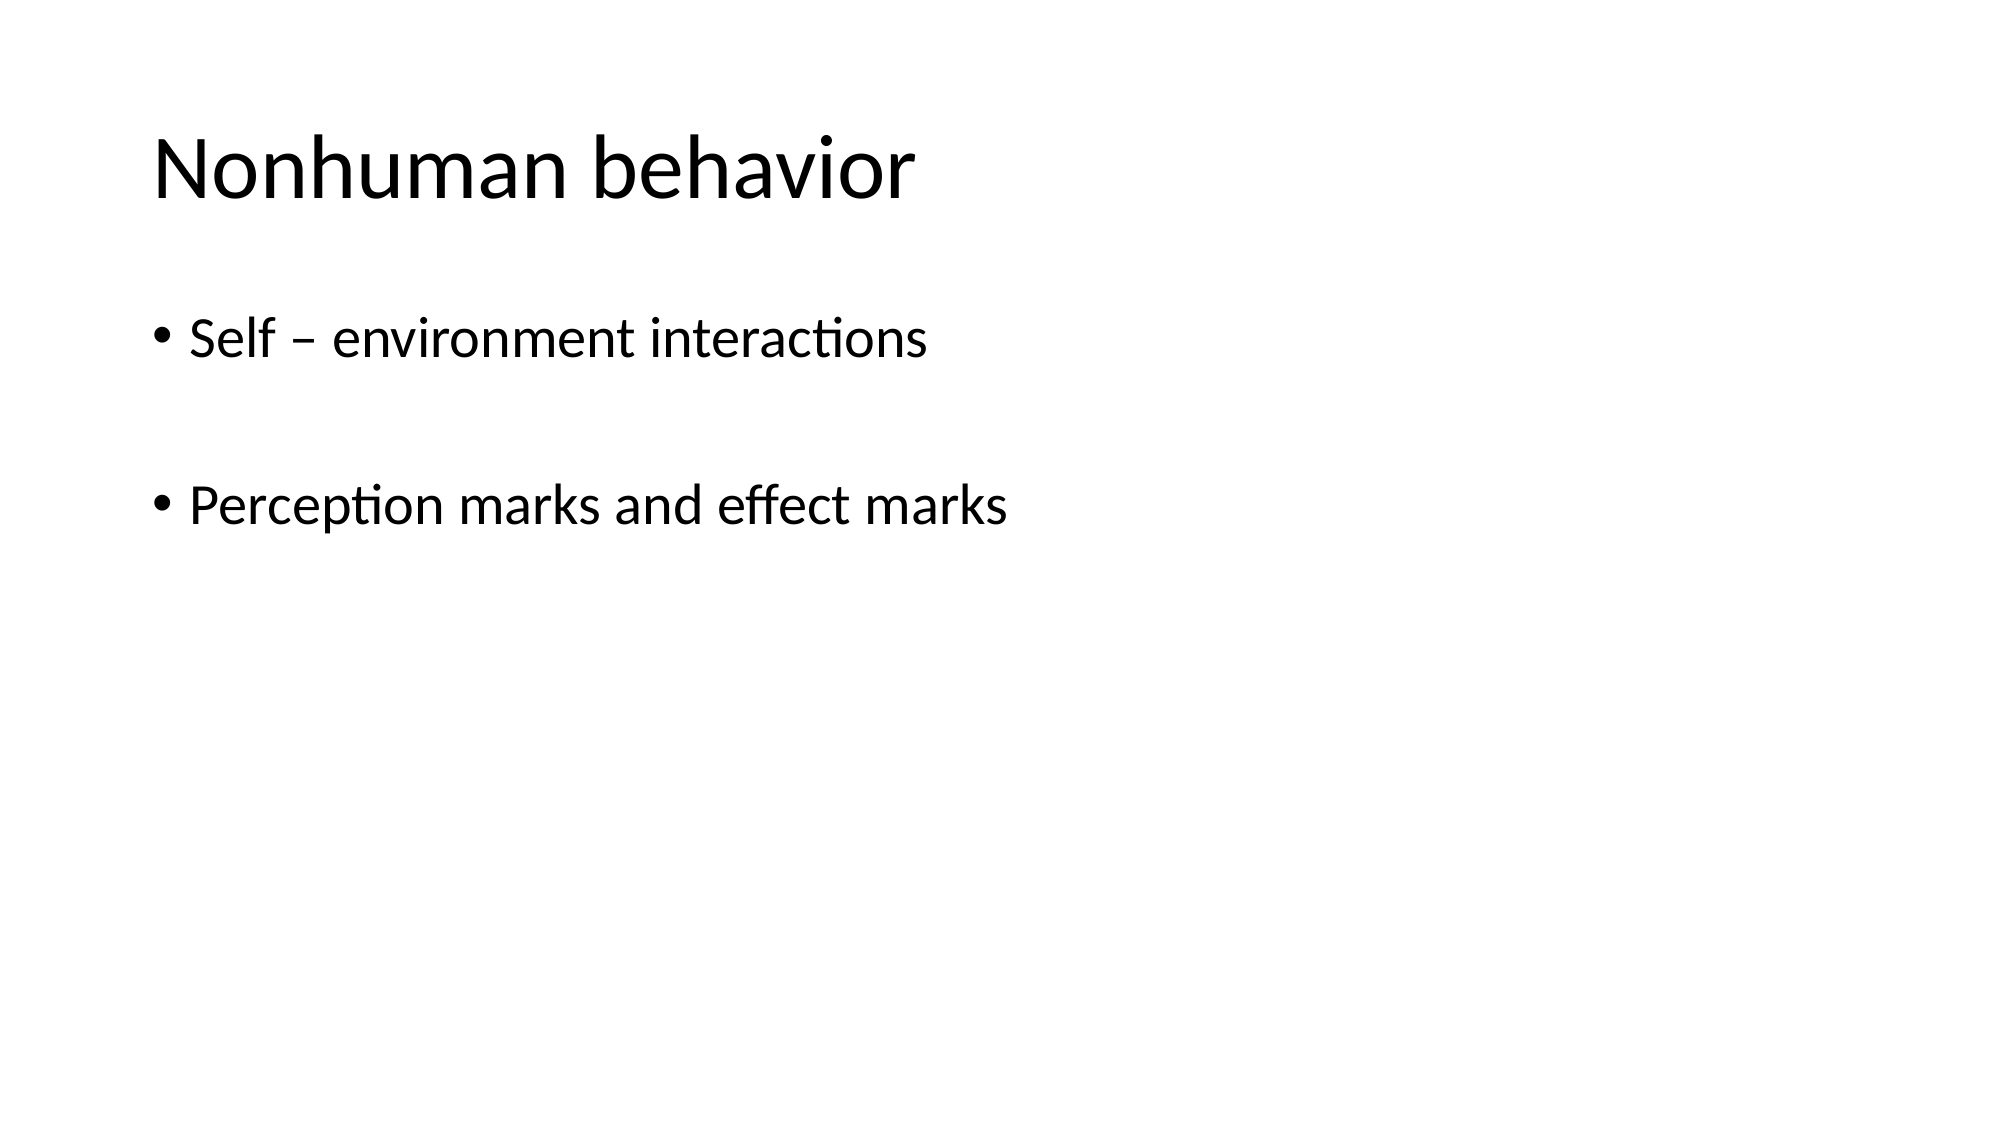

# Nonhuman behavior
Self – environment interactions

Perception marks and effect marks